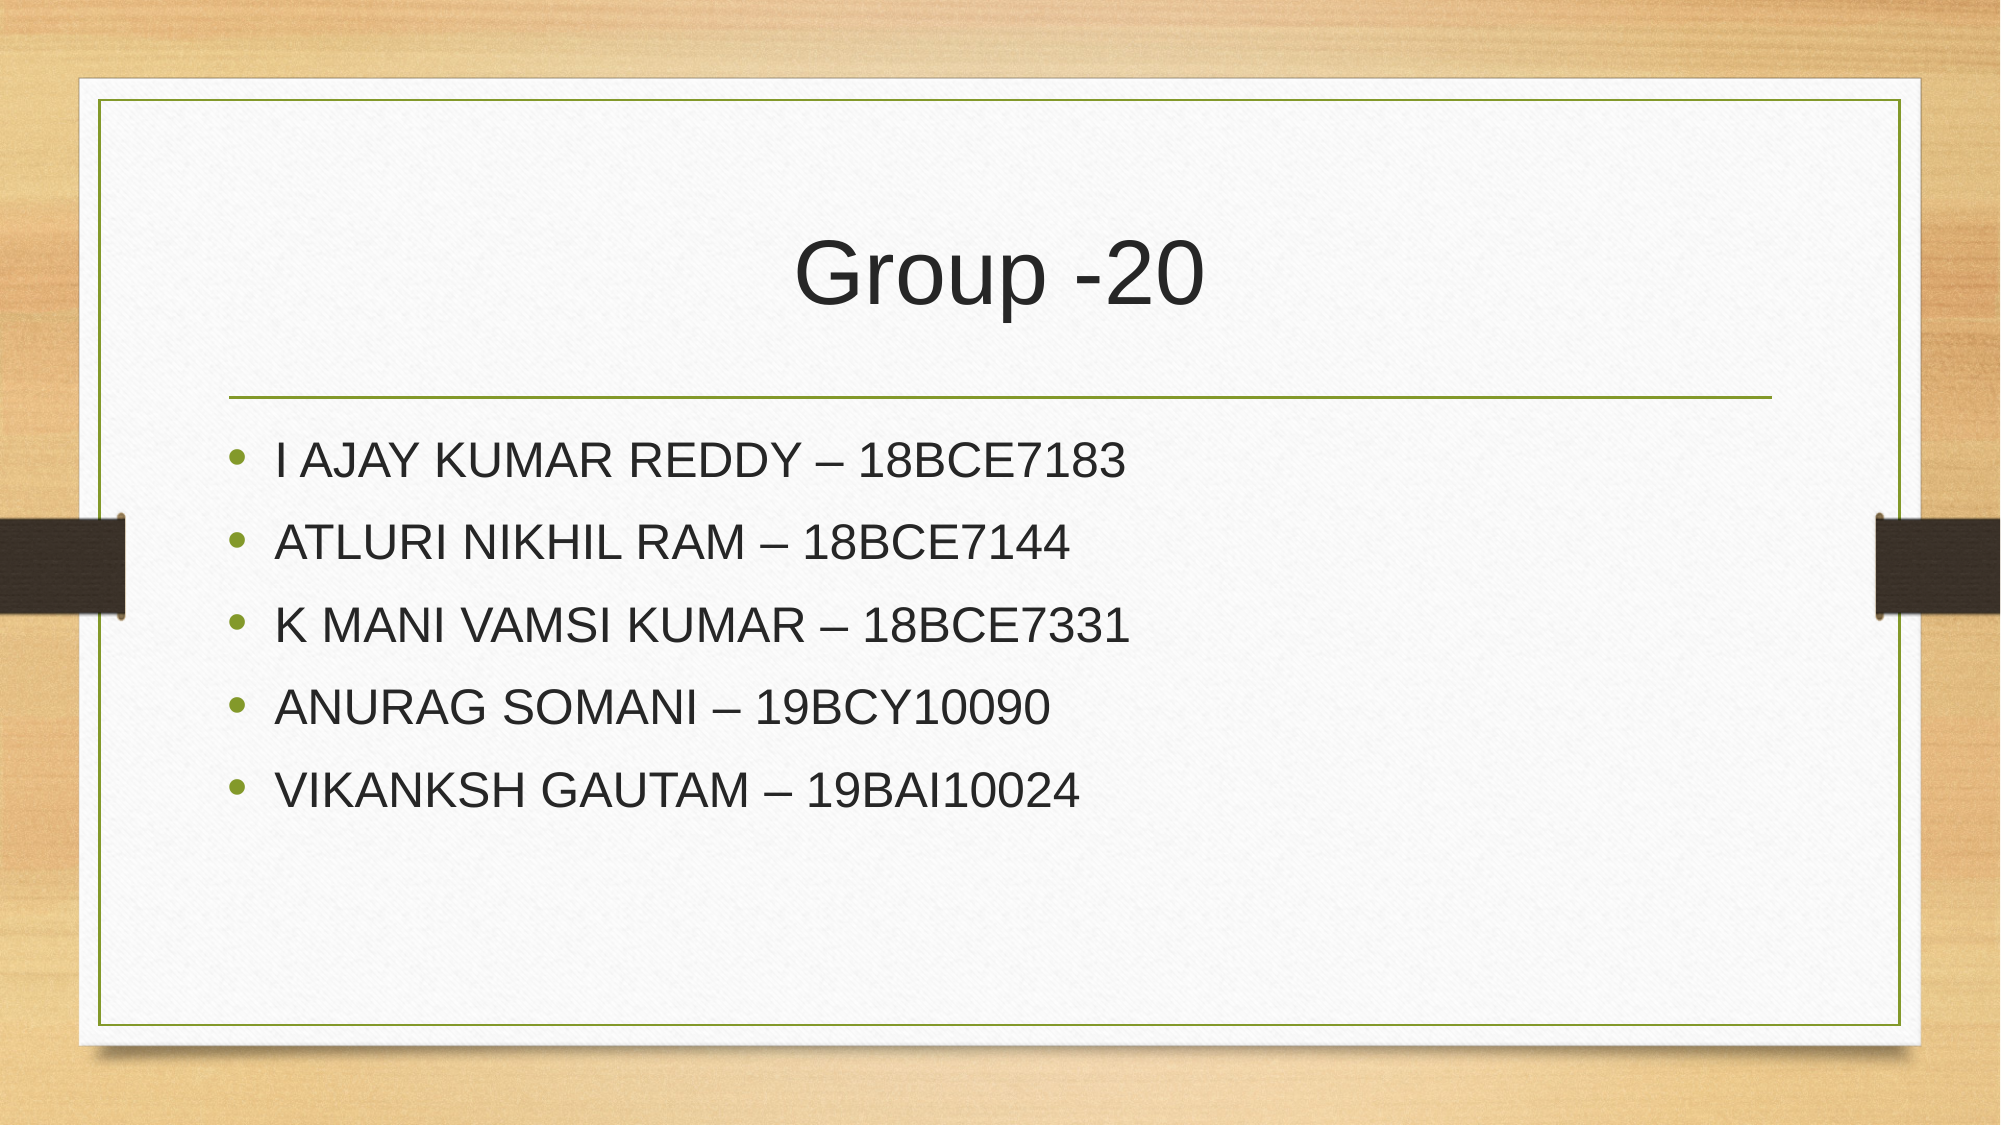

# Group -20
I AJAY KUMAR REDDY – 18BCE7183
ATLURI NIKHIL RAM – 18BCE7144
K MANI VAMSI KUMAR – 18BCE7331
ANURAG SOMANI – 19BCY10090
VIKANKSH GAUTAM – 19BAI10024